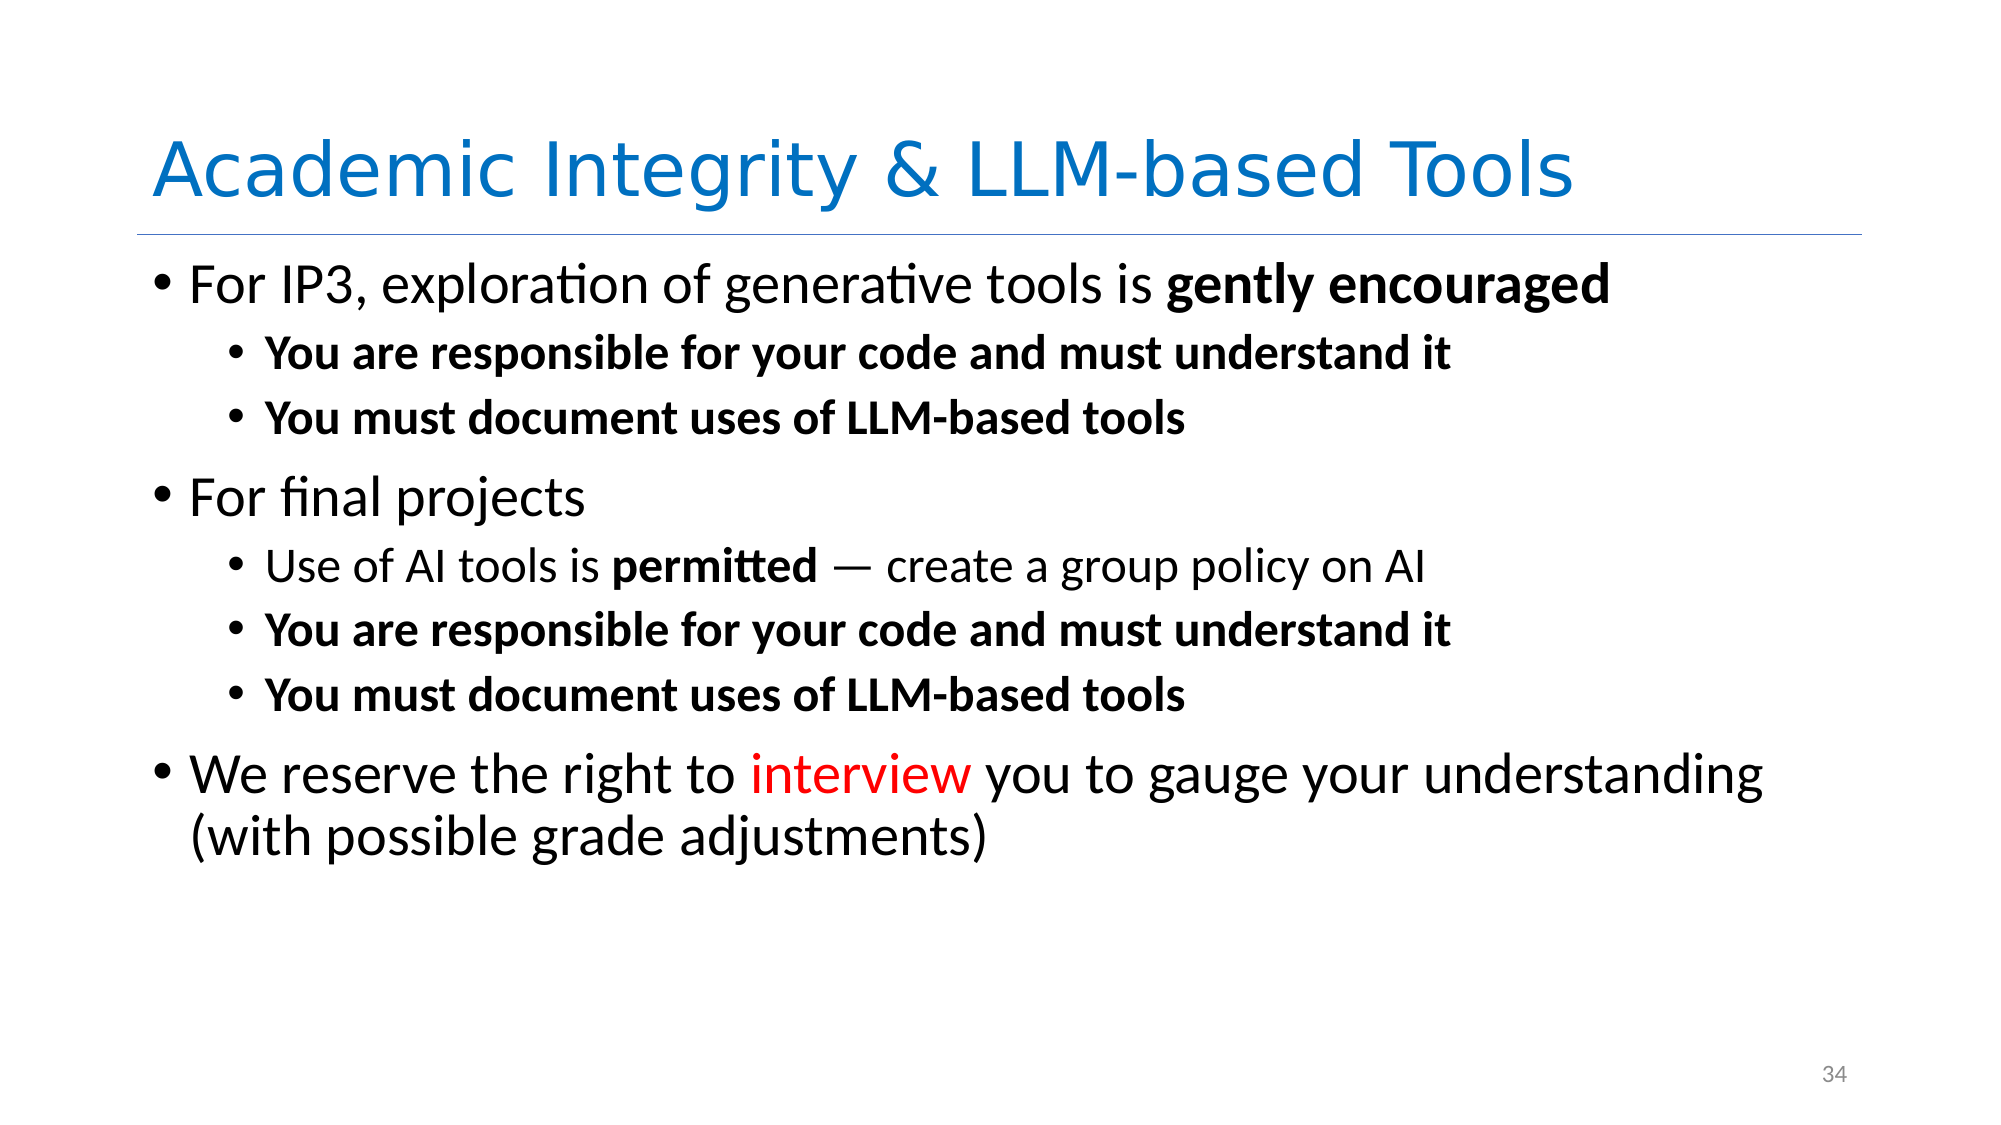

# Academic Integrity & LLM-based Tools
For IP3, exploration of generative tools is gently encouraged
You are responsible for your code and must understand it
You must document uses of LLM-based tools
For final projects
Use of AI tools is permitted — create a group policy on AI
You are responsible for your code and must understand it
You must document uses of LLM-based tools
We reserve the right to interview you to gauge your understanding (with possible grade adjustments)
34